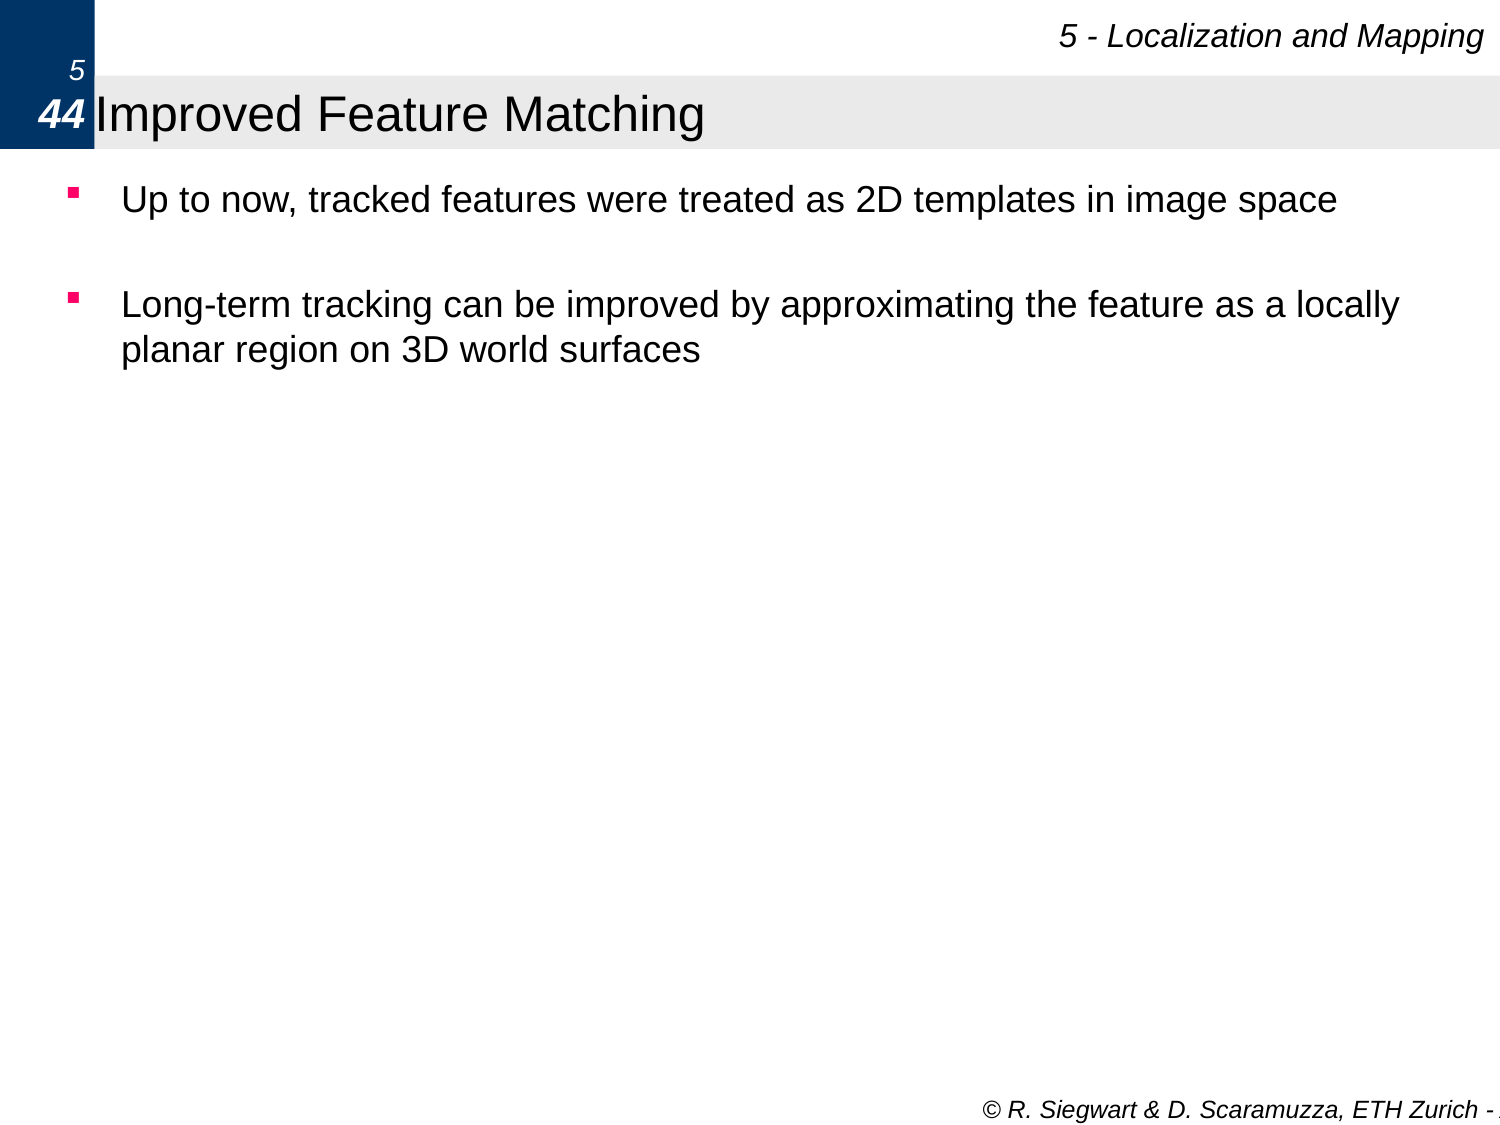

5 - Localization and Mapping
5
44
# Improved Feature Matching
Up to now, tracked features were treated as 2D templates in image space

Long-term tracking can be improved by approximating the feature as a locally planar region on 3D world surfaces